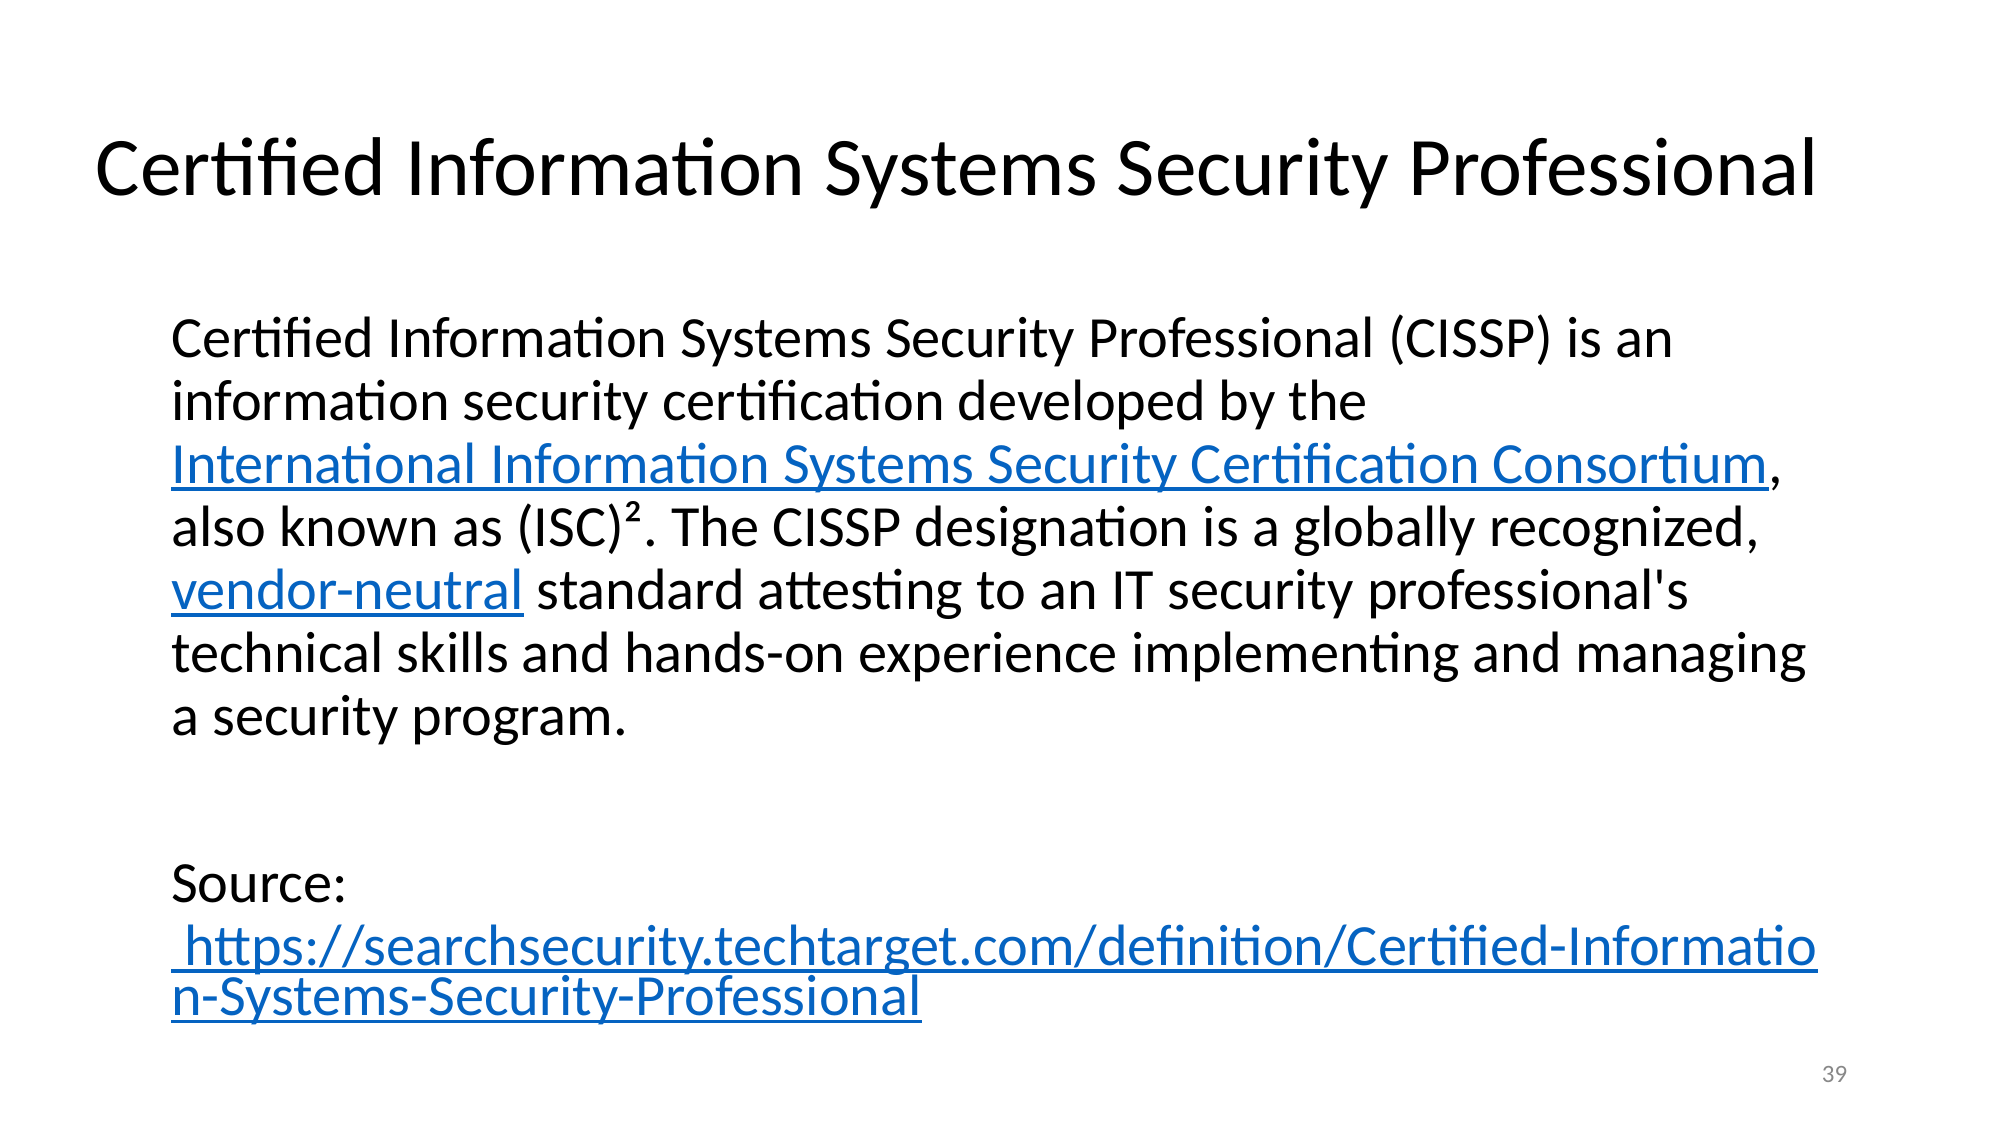

# Certified Information Systems Security Professional
Certified Information Systems Security Professional (CISSP) is an information security certification developed by the International Information Systems Security Certification Consortium, also known as (ISC)². The CISSP designation is a globally recognized, vendor-neutral standard attesting to an IT security professional's technical skills and hands-on experience implementing and managing a security program.

Source: https://searchsecurity.techtarget.com/definition/Certified-Information-Systems-Security-Professional
39